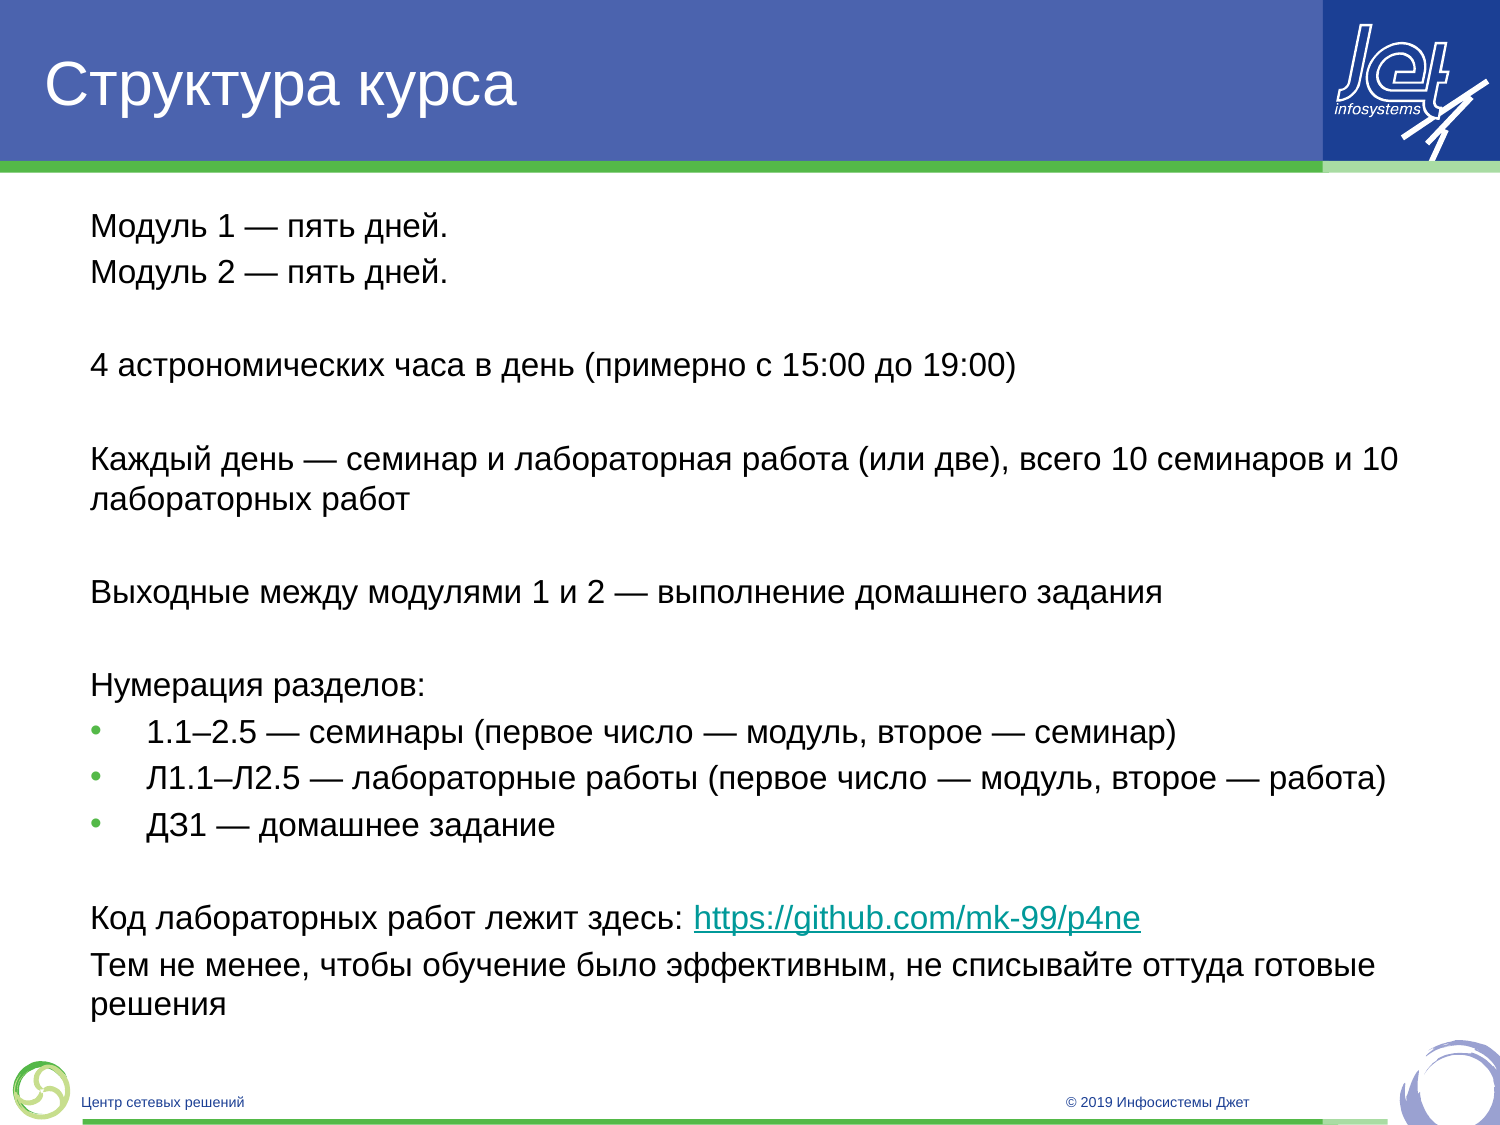

# Структура курса
Модуль 1 — пять дней.
Модуль 2 — пять дней.

4 астрономических часа в день (примерно с 15:00 до 19:00)

Каждый день — семинар и лабораторная работа (или две), всего 10 семинаров и 10 лабораторных работ

Выходные между модулями 1 и 2 — выполнение домашнего задания

Нумерация разделов:
1.1–2.5 — семинары (первое число — модуль, второе — семинар)
Л1.1–Л2.5 — лабораторные работы (первое число — модуль, второе — работа)
ДЗ1 — домашнее задание

Код лабораторных работ лежит здесь: https://github.com/mk-99/p4ne
Тем не менее, чтобы обучение было эффективным, не списывайте оттуда готовые решения